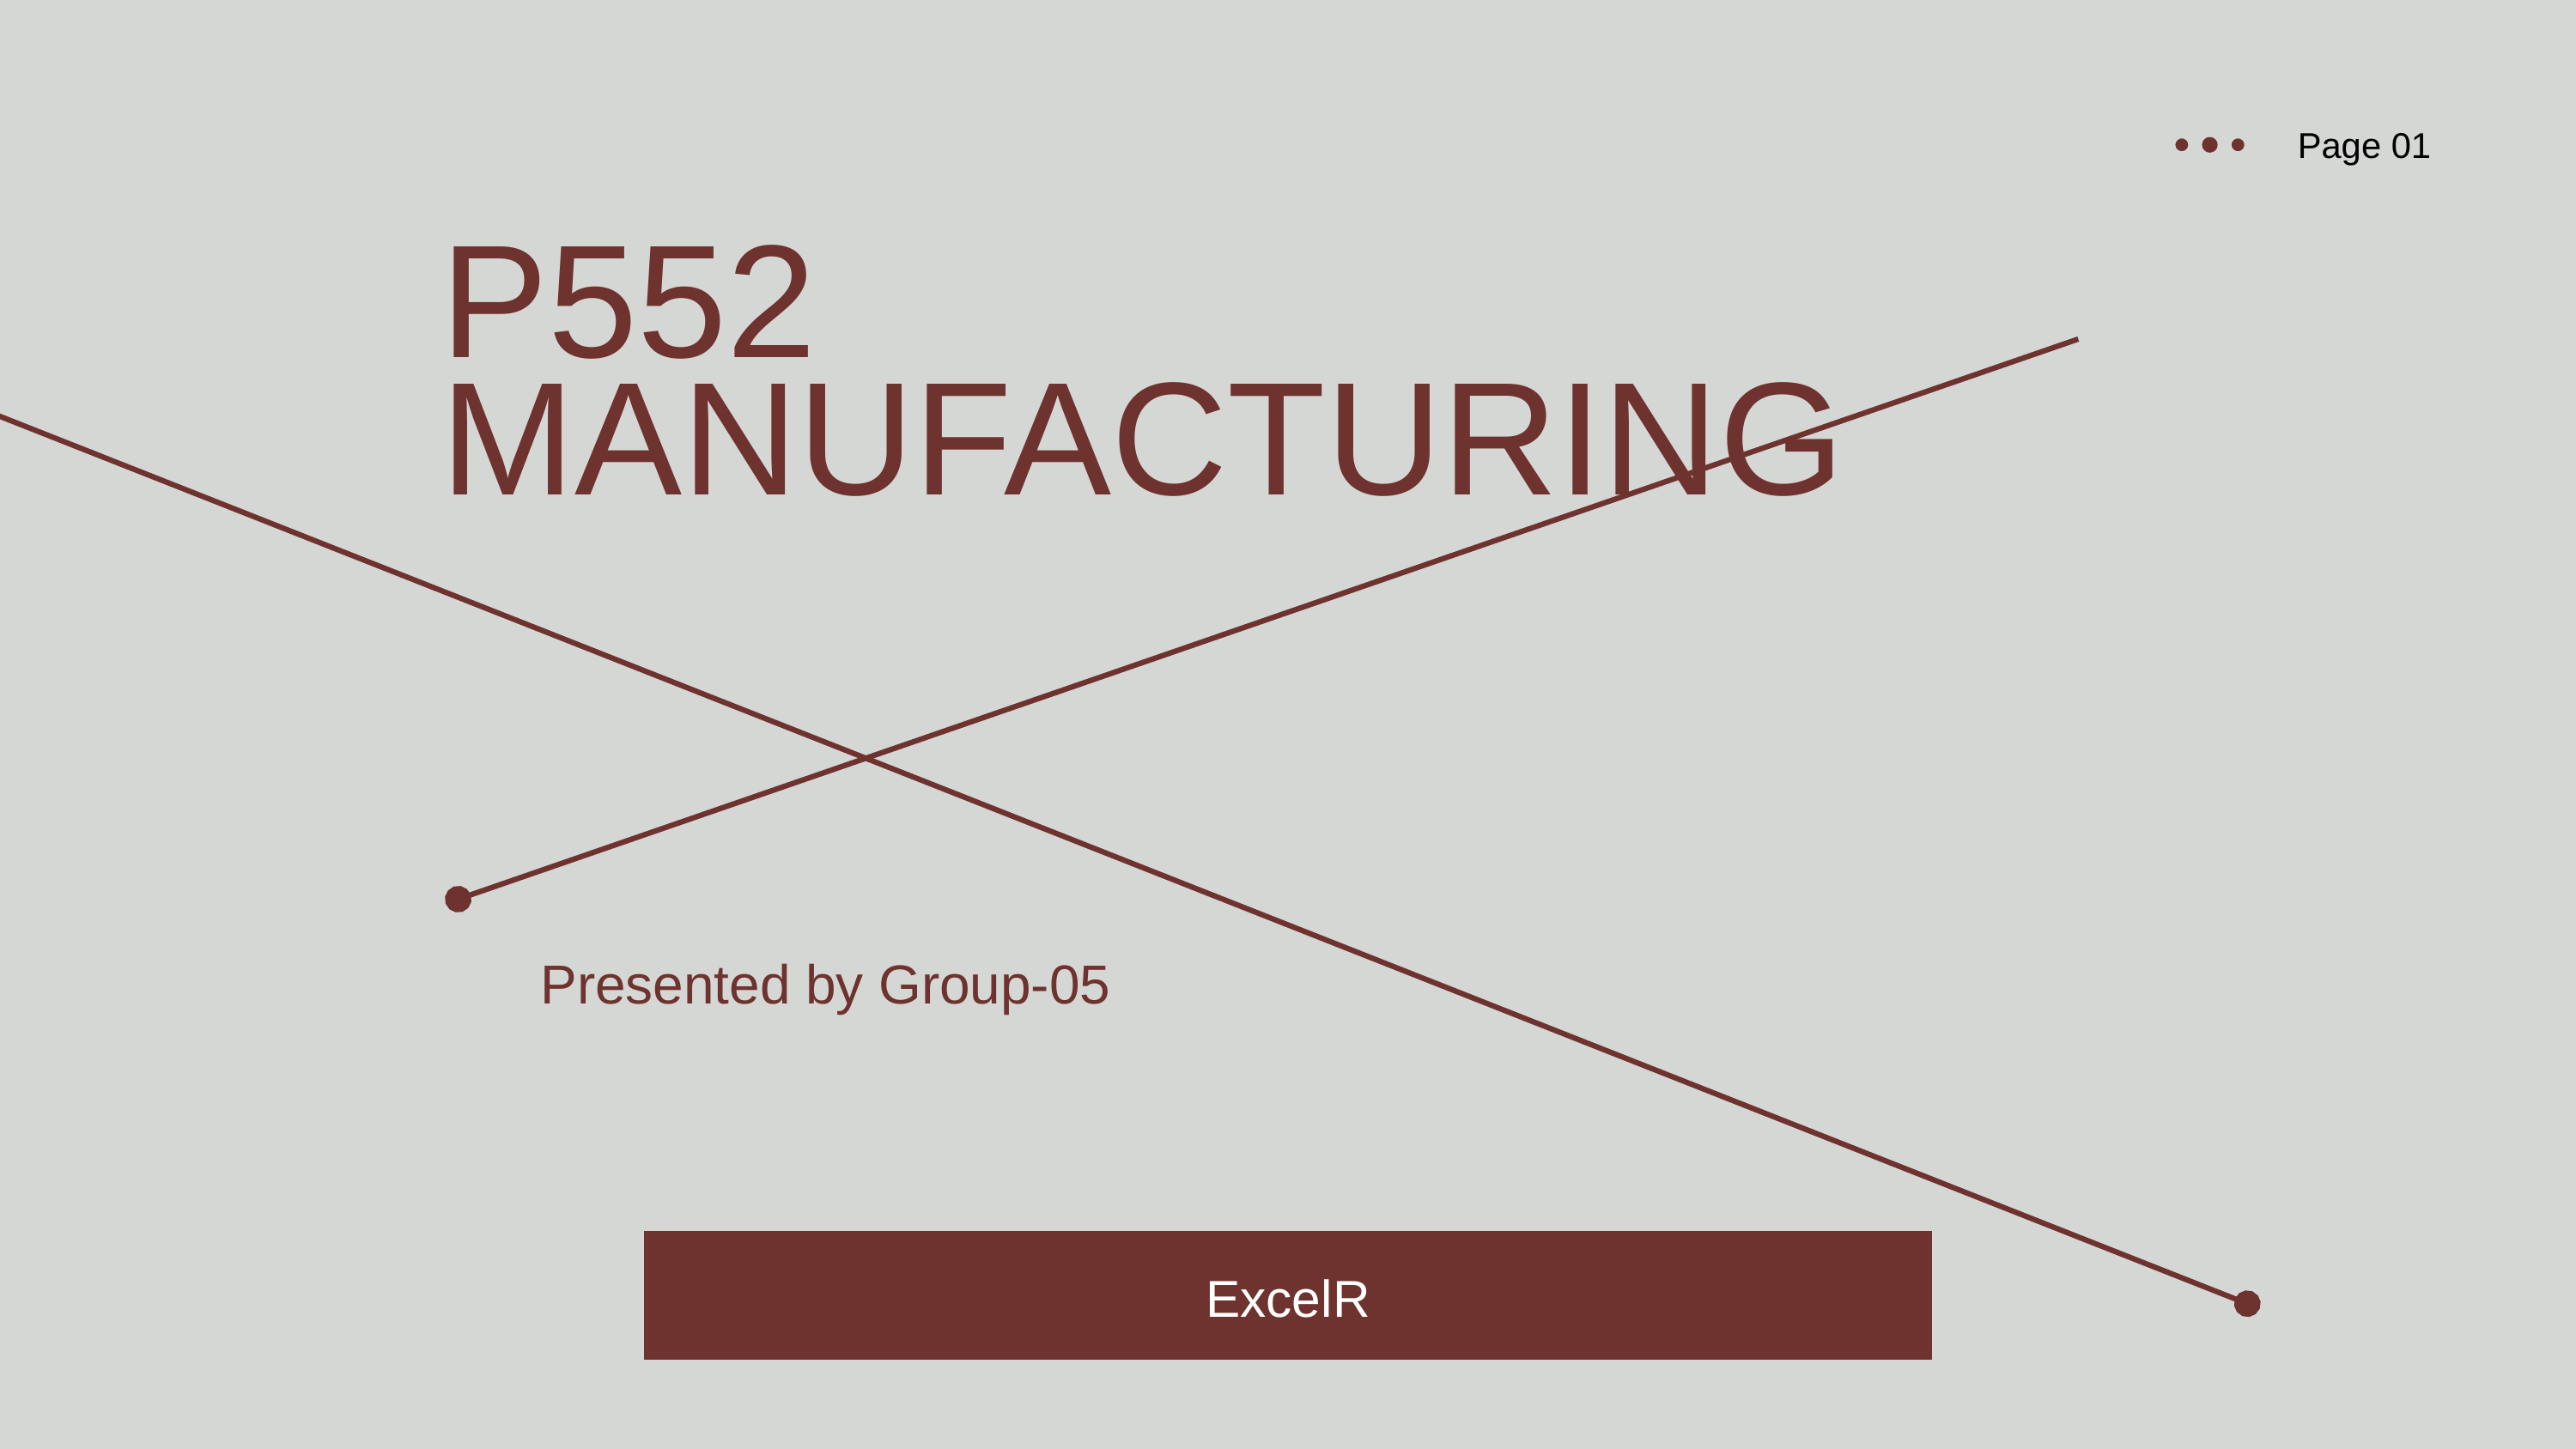

Page 01

P552 MANUFACTURING

Presented by Group-05

ExcelR